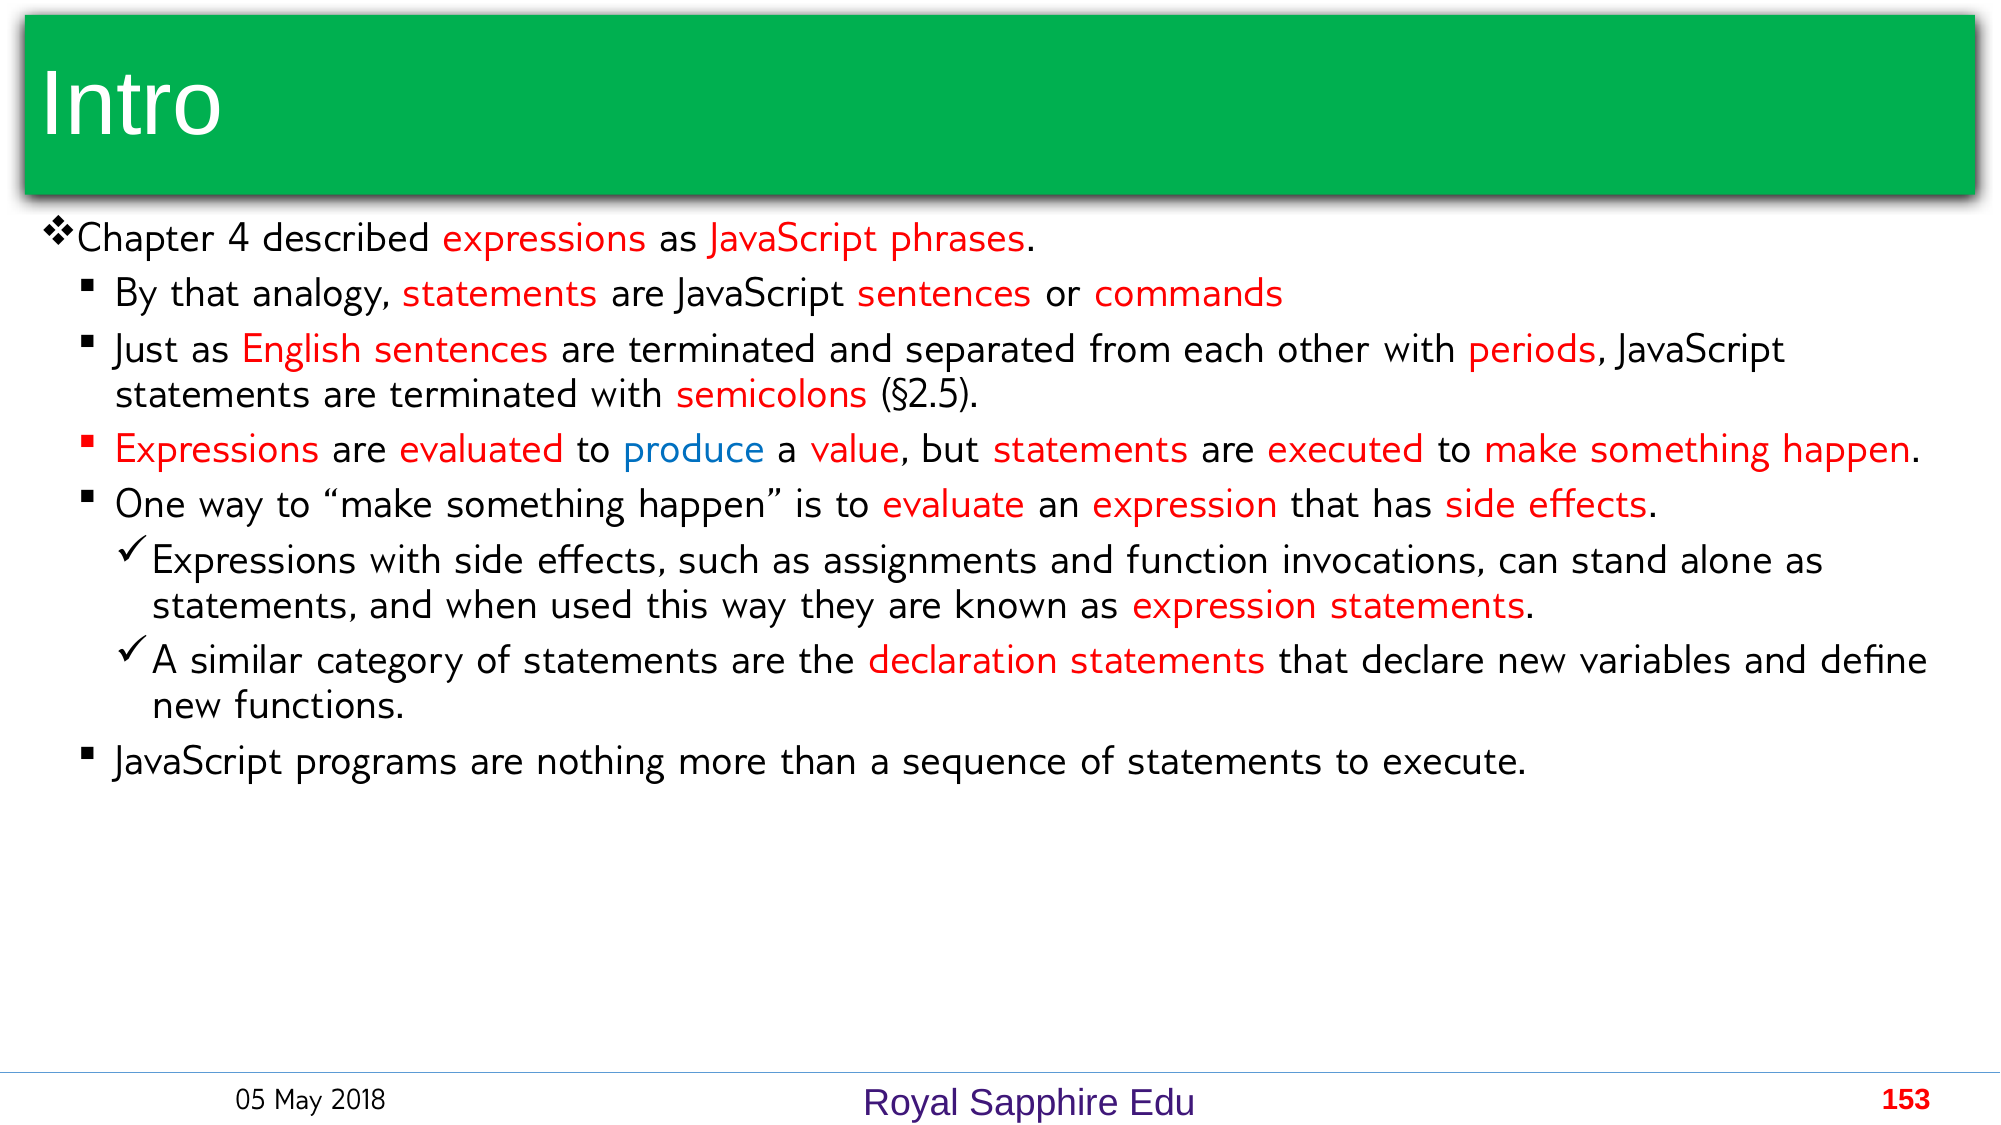

# Intro
Chapter 4 described expressions as JavaScript phrases.
By that analogy, statements are JavaScript sentences or commands
Just as English sentences are terminated and separated from each other with periods, JavaScript statements are terminated with semicolons (§2.5).
Expressions are evaluated to produce a value, but statements are executed to make something happen.
One way to “make something happen” is to evaluate an expression that has side effects.
Expressions with side effects, such as assignments and function invocations, can stand alone as statements, and when used this way they are known as expression statements.
A similar category of statements are the declaration statements that declare new variables and define new functions.
JavaScript programs are nothing more than a sequence of statements to execute.
05 May 2018
153